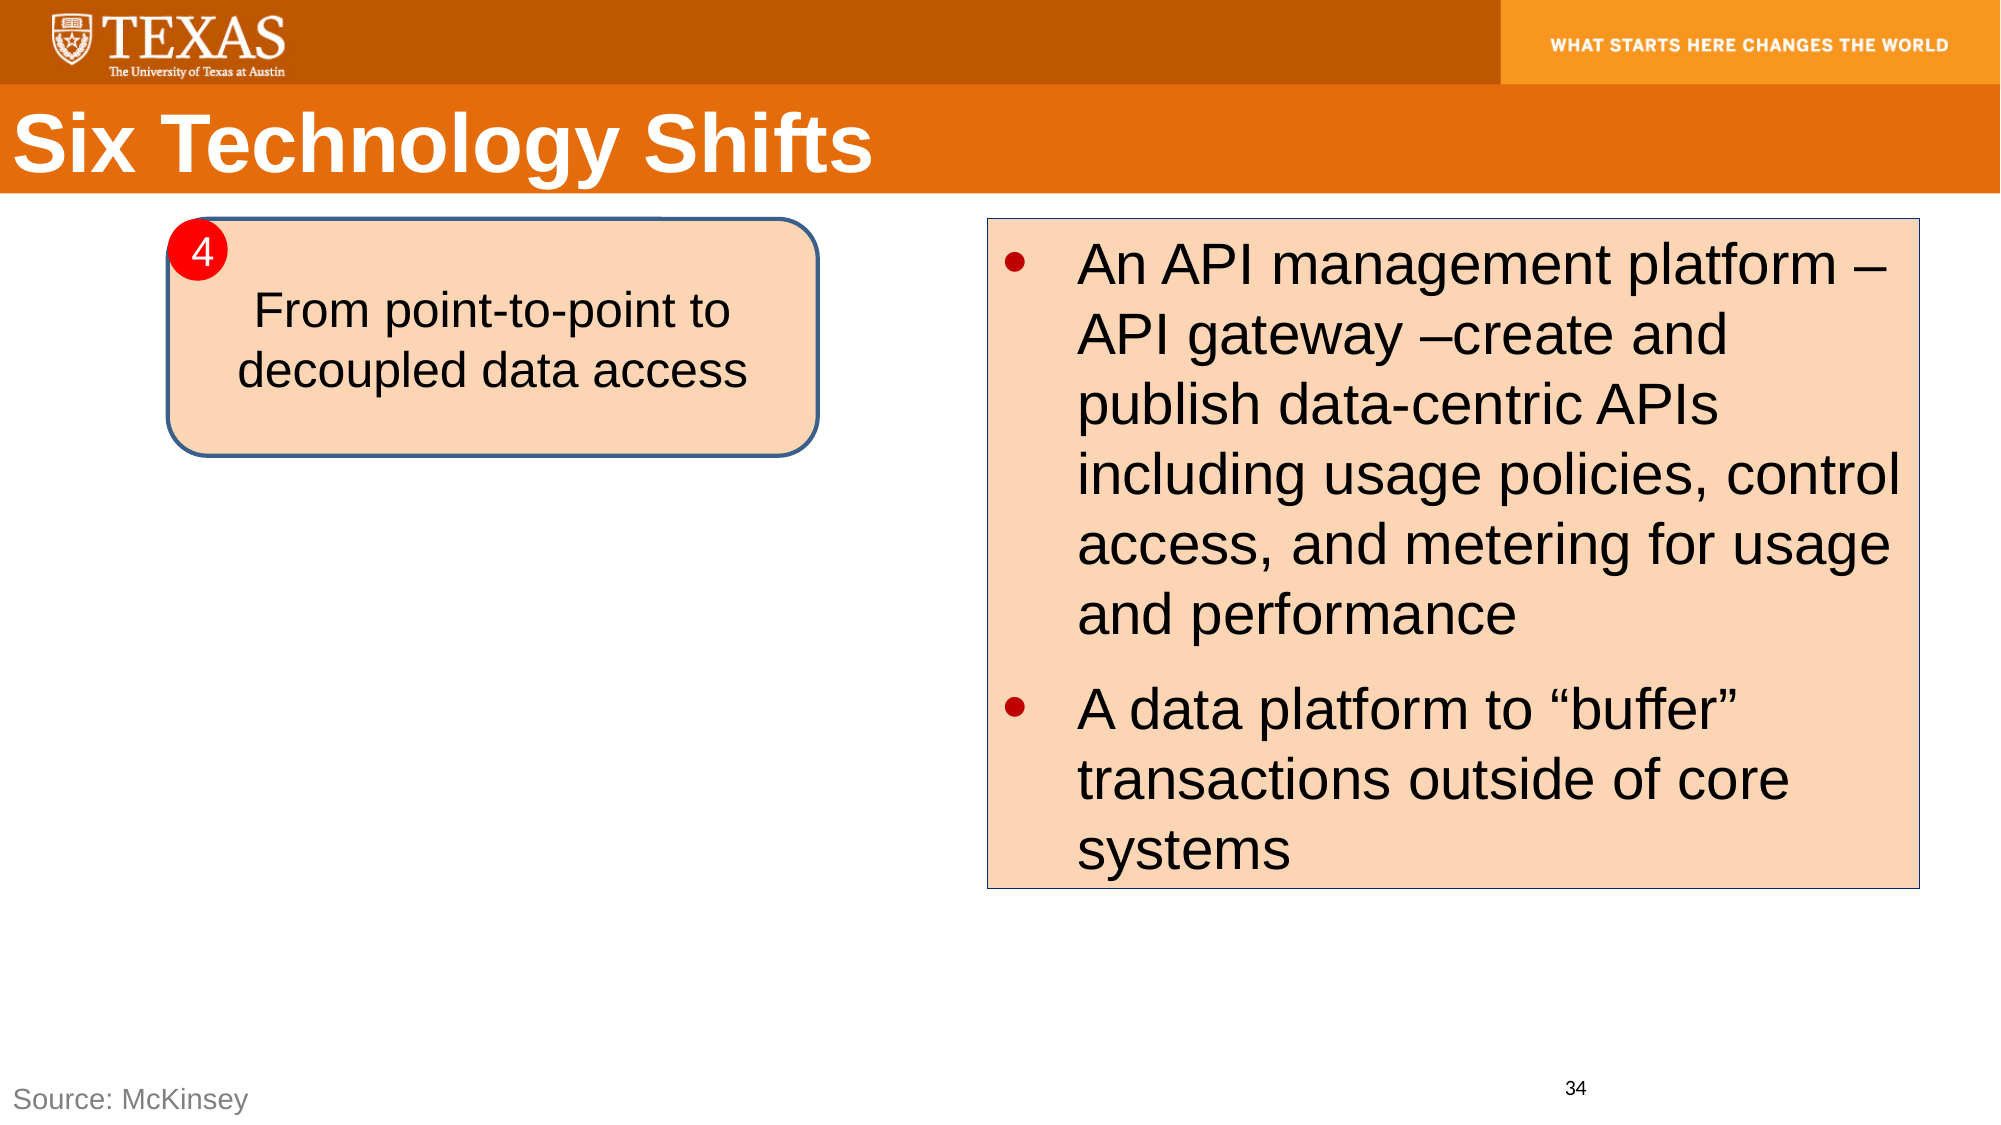

Six Technology Shifts
From point-to-point to decoupled data access
4
An API management platform –API gateway –create and publish data-centric APIs including usage policies, control access, and metering for usage and performance
A data platform to “buffer” transactions outside of core systems
34
Source: McKinsey